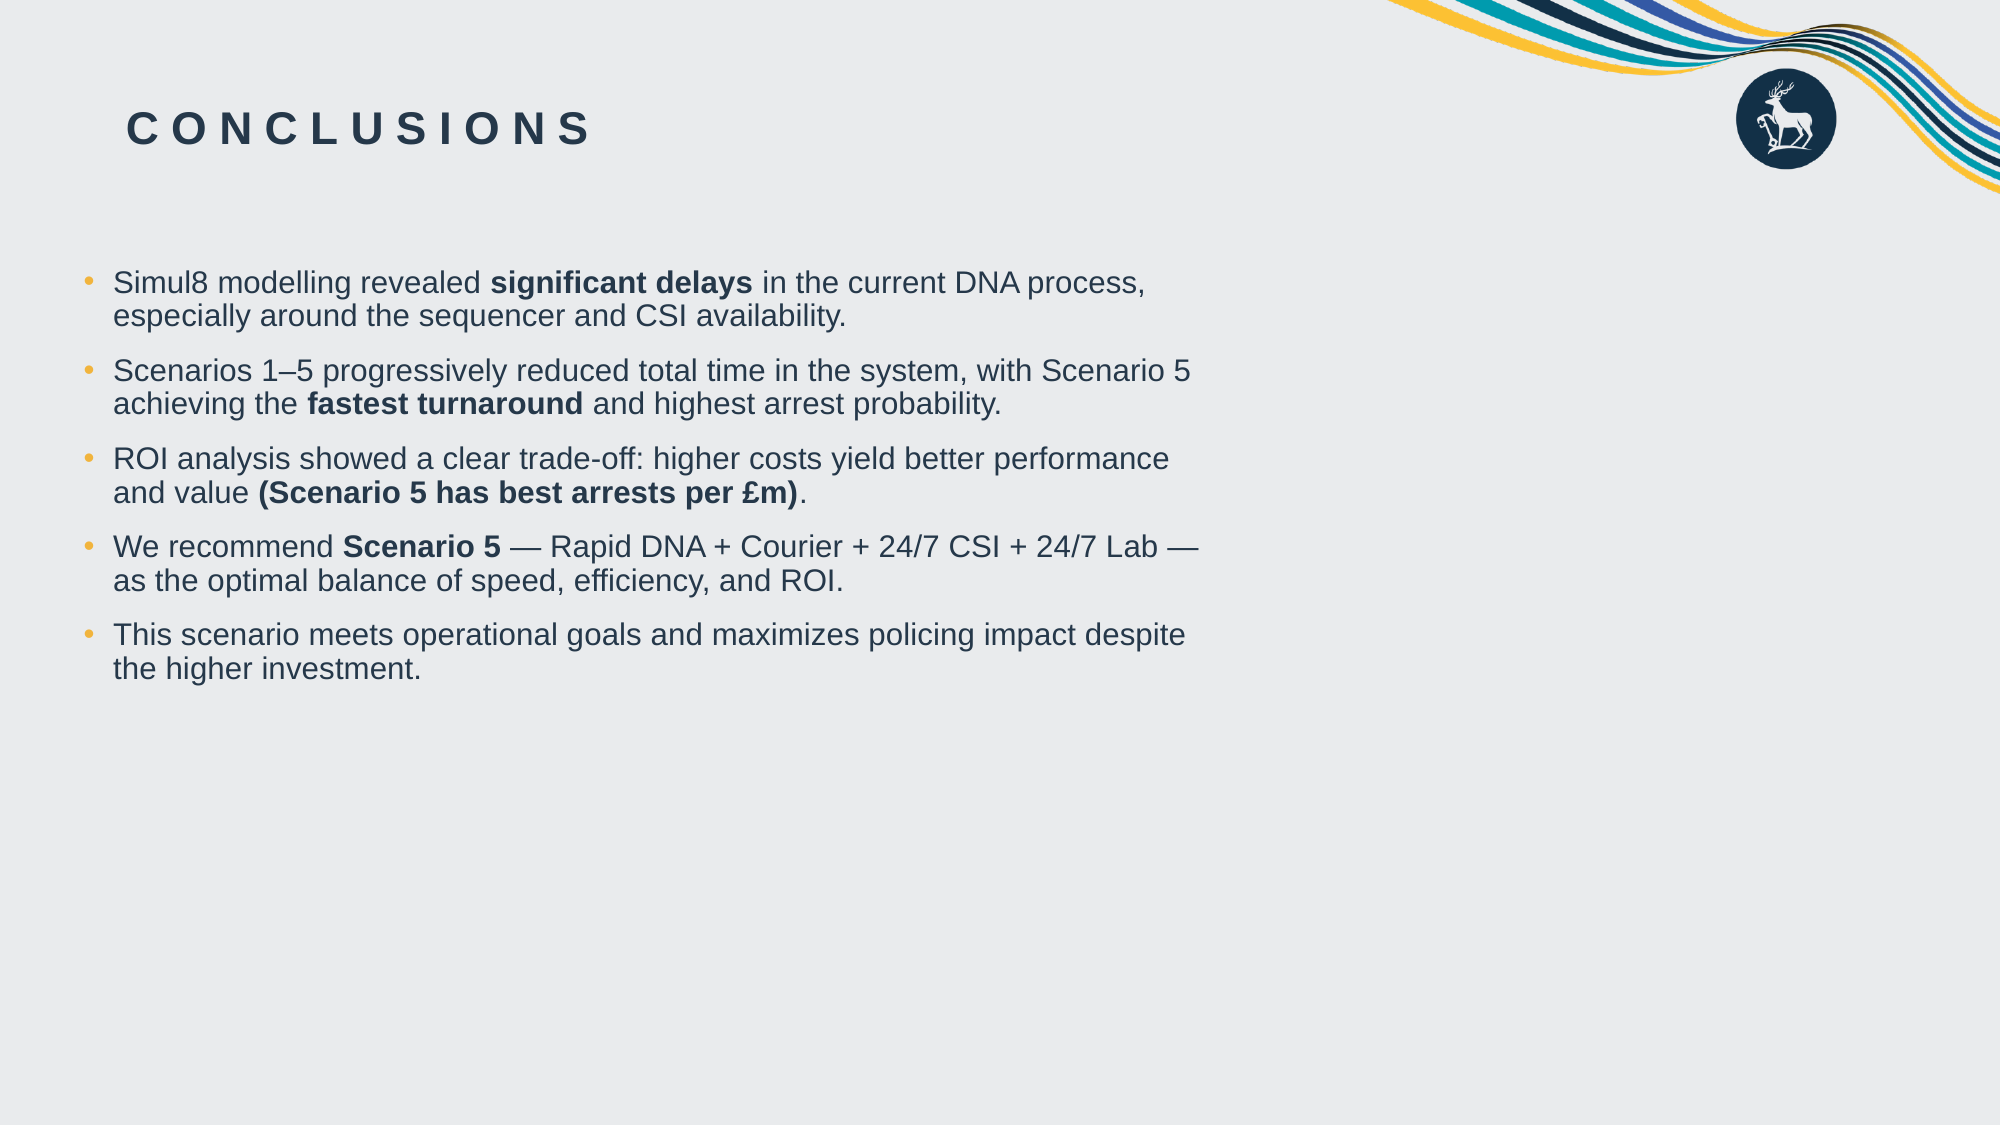

# CONCLUSIONS

Simul8 modelling revealed significant delays in the current DNA process, especially around the sequencer and CSI availability.
Scenarios 1–5 progressively reduced total time in the system, with Scenario 5 achieving the fastest turnaround and highest arrest probability.
ROI analysis showed a clear trade-off: higher costs yield better performance and value (Scenario 5 has best arrests per £m).
We recommend Scenario 5 — Rapid DNA + Courier + 24/7 CSI + 24/7 Lab — as the optimal balance of speed, efficiency, and ROI.
This scenario meets operational goals and maximizes policing impact despite the higher investment.